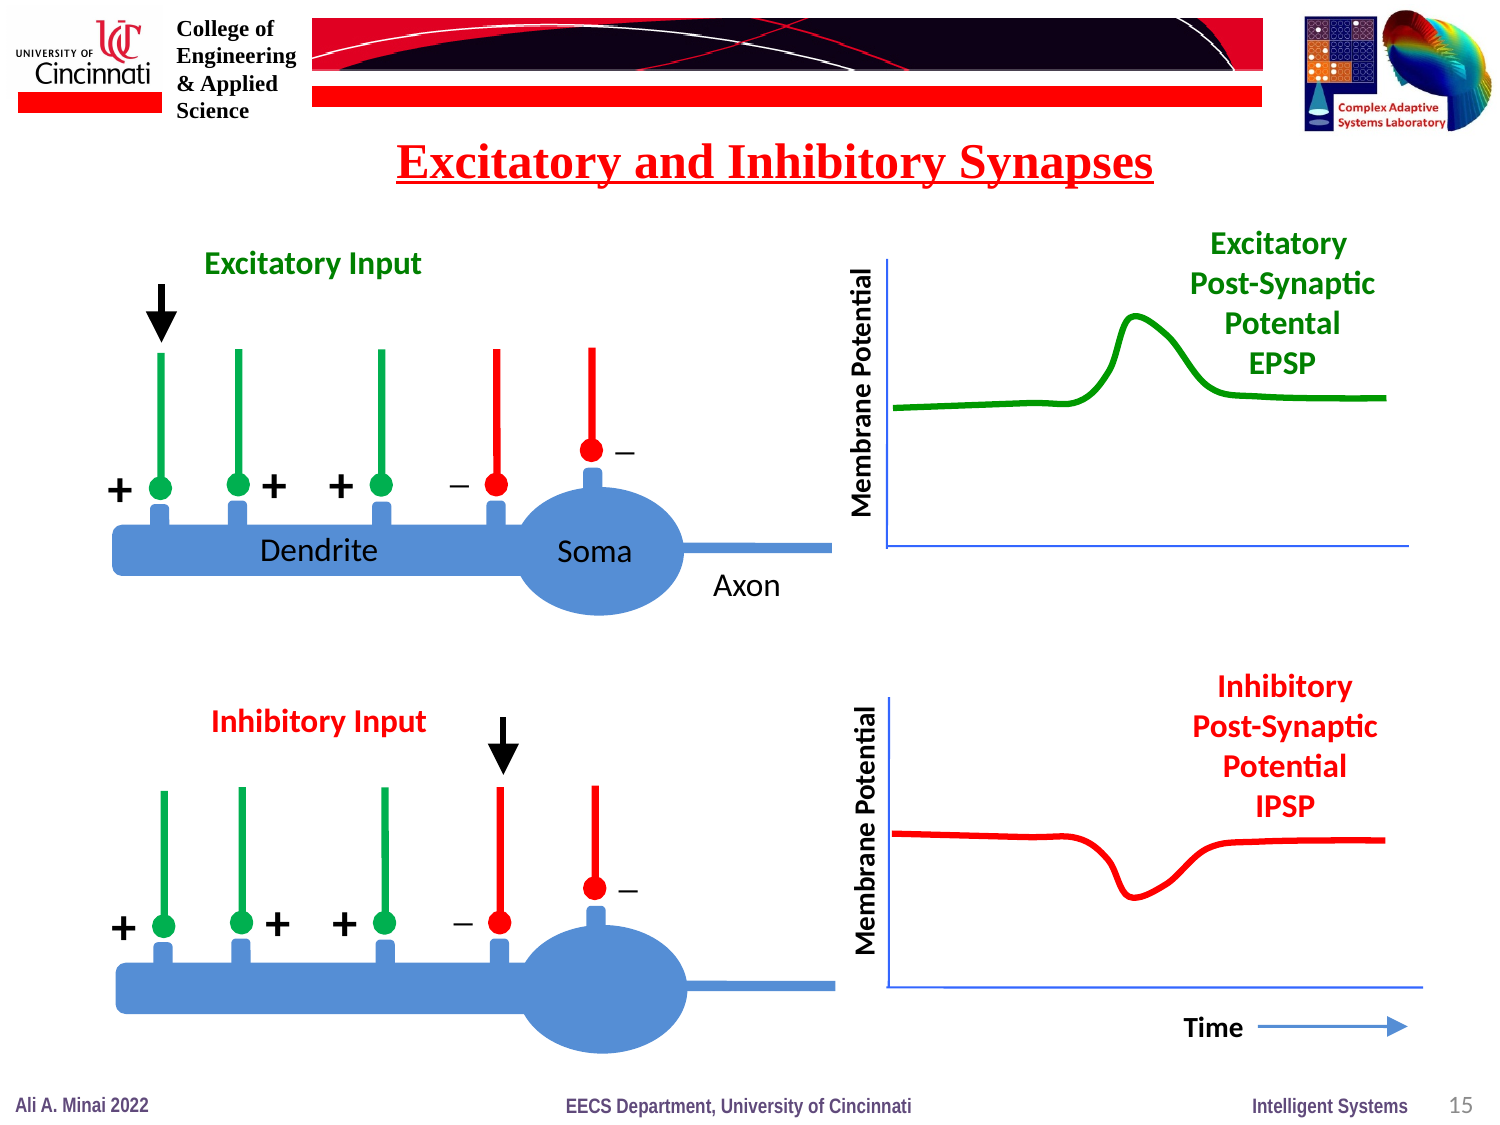

Excitatory and Inhibitory Synapses
Excitatory
Post-Synaptic
Potental
EPSP
Excitatory Input

─

+
+
+
─

Membrane Potential
Dendrite
Soma

Axon
Inhibitory
Post-Synaptic
Potential
IPSP
Inhibitory Input

─

+
+
+
─

Membrane Potential

Time